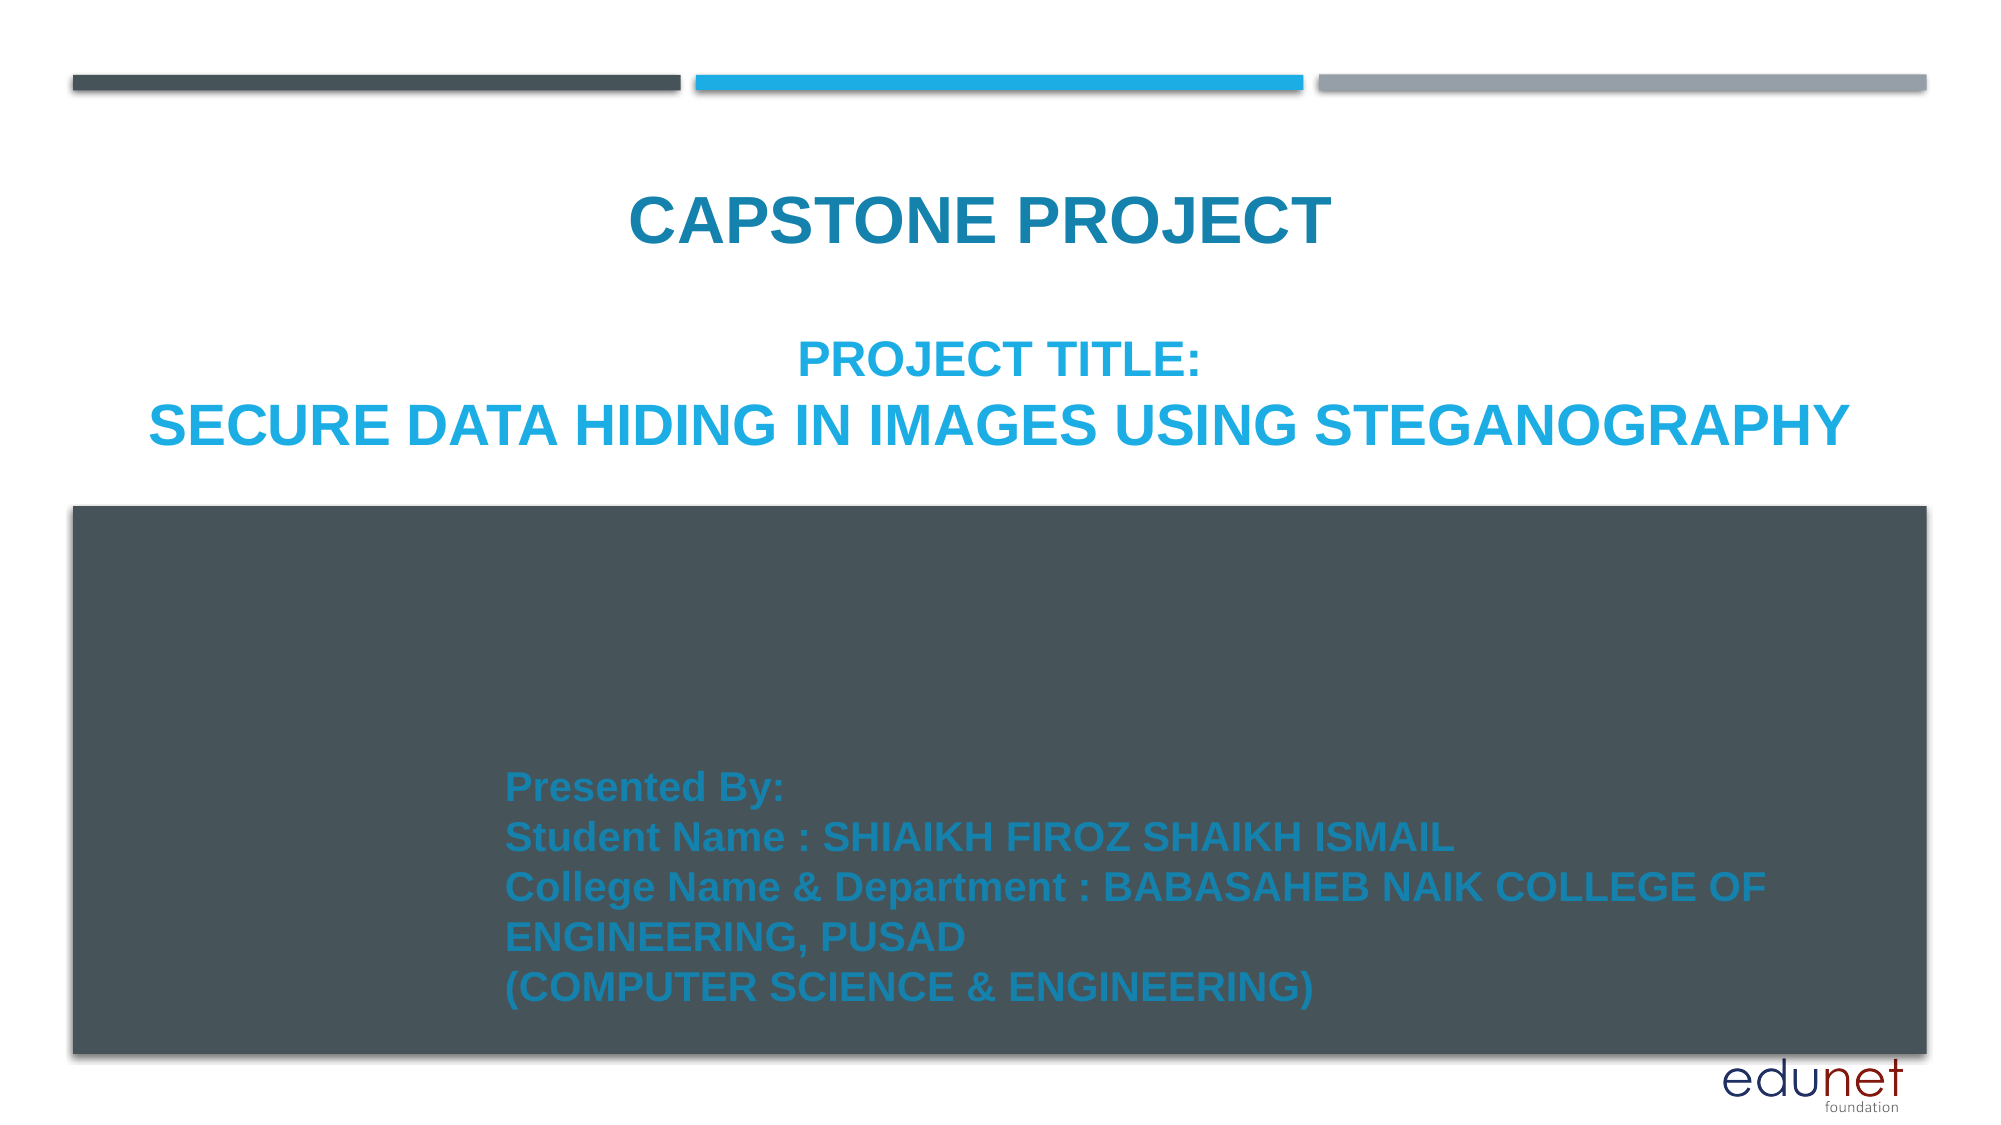

CAPSTONE PROJECT
# PROJECT TITLE: secure data hiding in images using steganography
Presented By:
Student Name : SHIAIKH FIROZ SHAIKH ISMAIL
College Name & Department : BABASAHEB NAIK COLLEGE OF ENGINEERING, PUSAD
(COMPUTER SCIENCE & ENGINEERING)